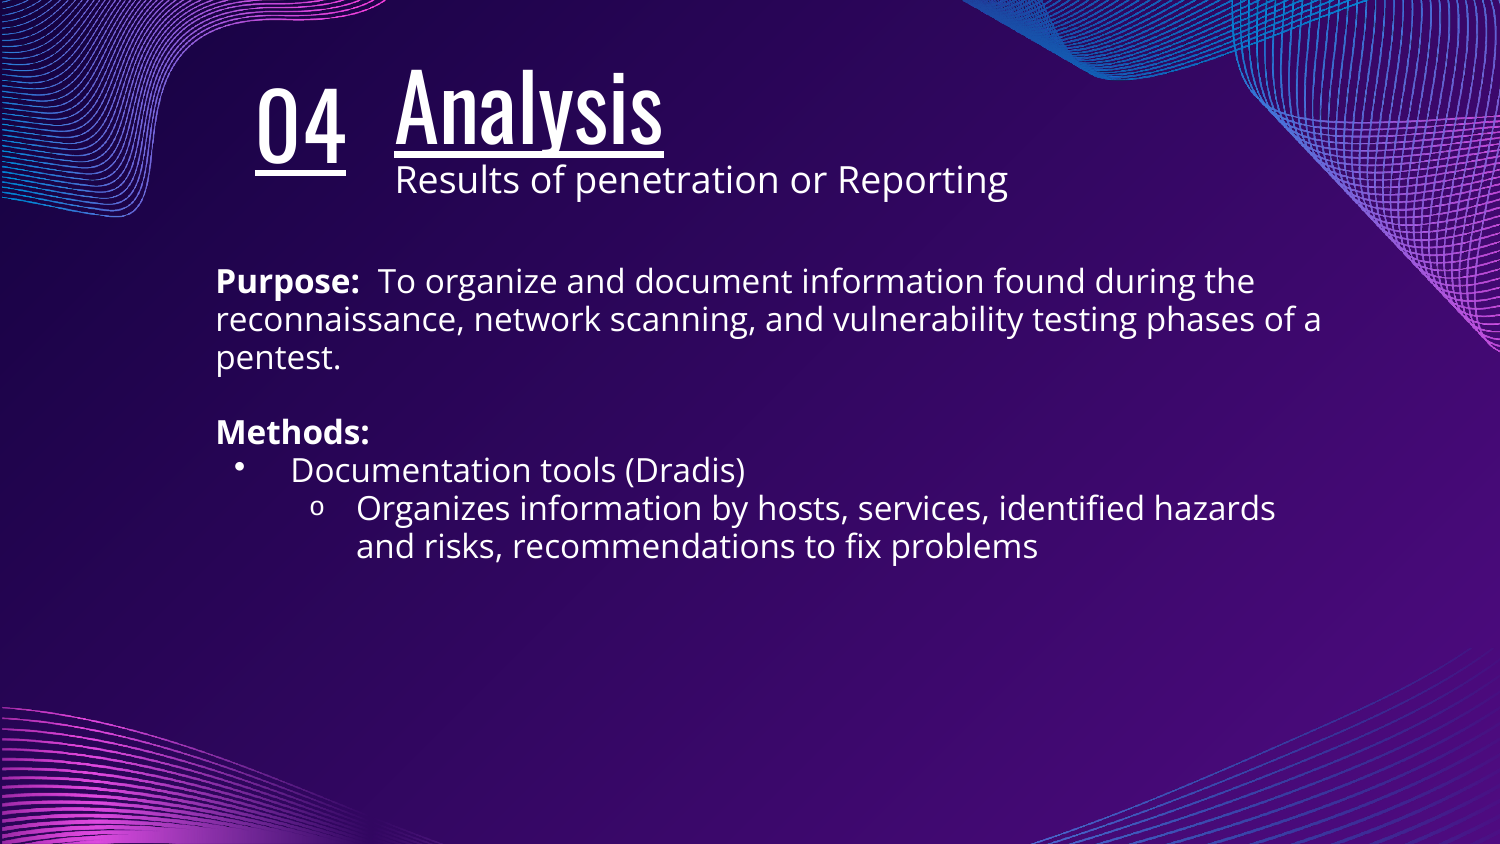

Analysis
04
Results of penetration or Reporting

Purpose:  To organize and document information found during the reconnaissance, network scanning, and vulnerability testing phases of a pentest.

Methods:
Documentation tools (Dradis)
Organizes information by hosts, services, identified hazards and risks, recommendations to fix problems